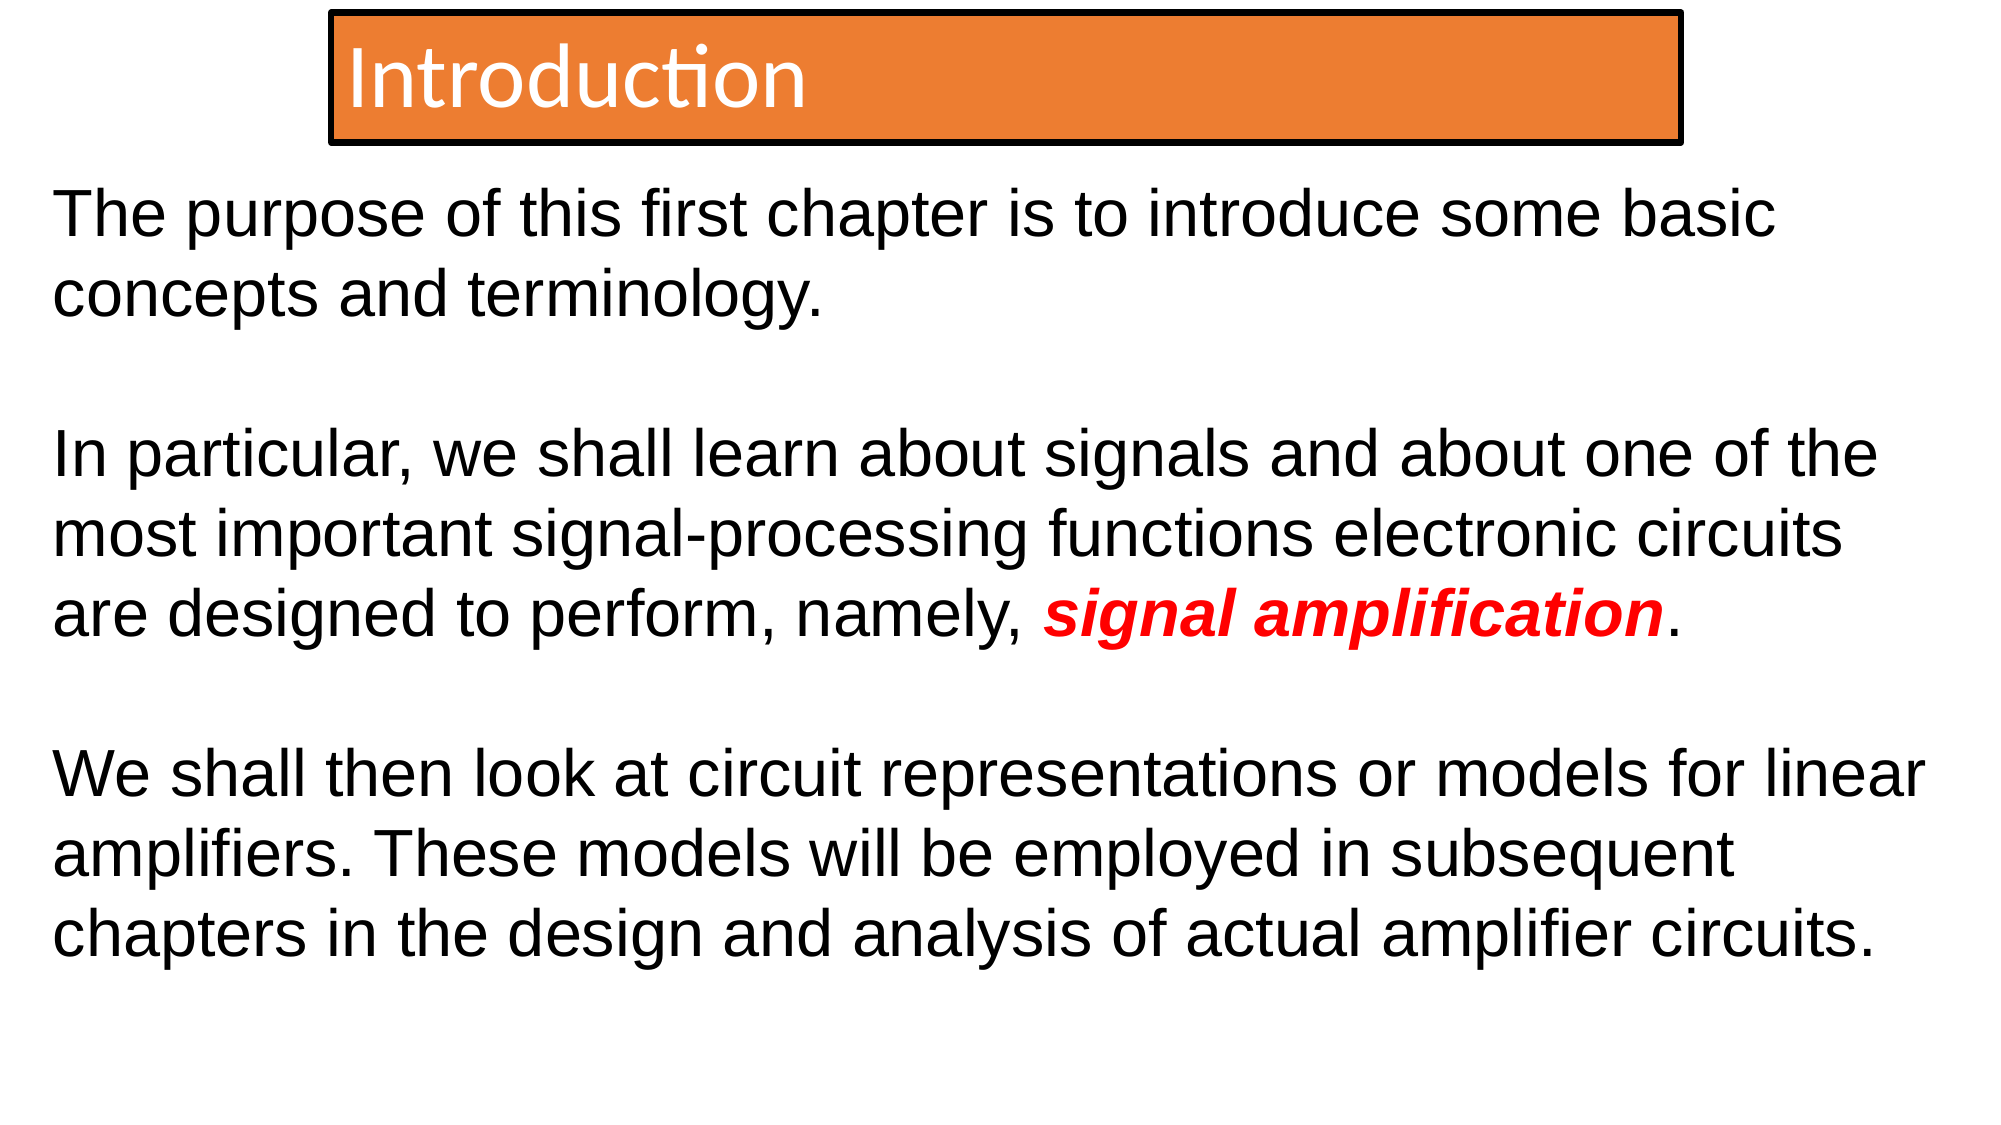

# Introduction
The purpose of this first chapter is to introduce some basic concepts and terminology.

In particular, we shall learn about signals and about one of the most important signal-processing functions electronic circuits are designed to perform, namely, signal amplification.

We shall then look at circuit representations or models for linear amplifiers. These models will be employed in subsequent chapters in the design and analysis of actual amplifier circuits.